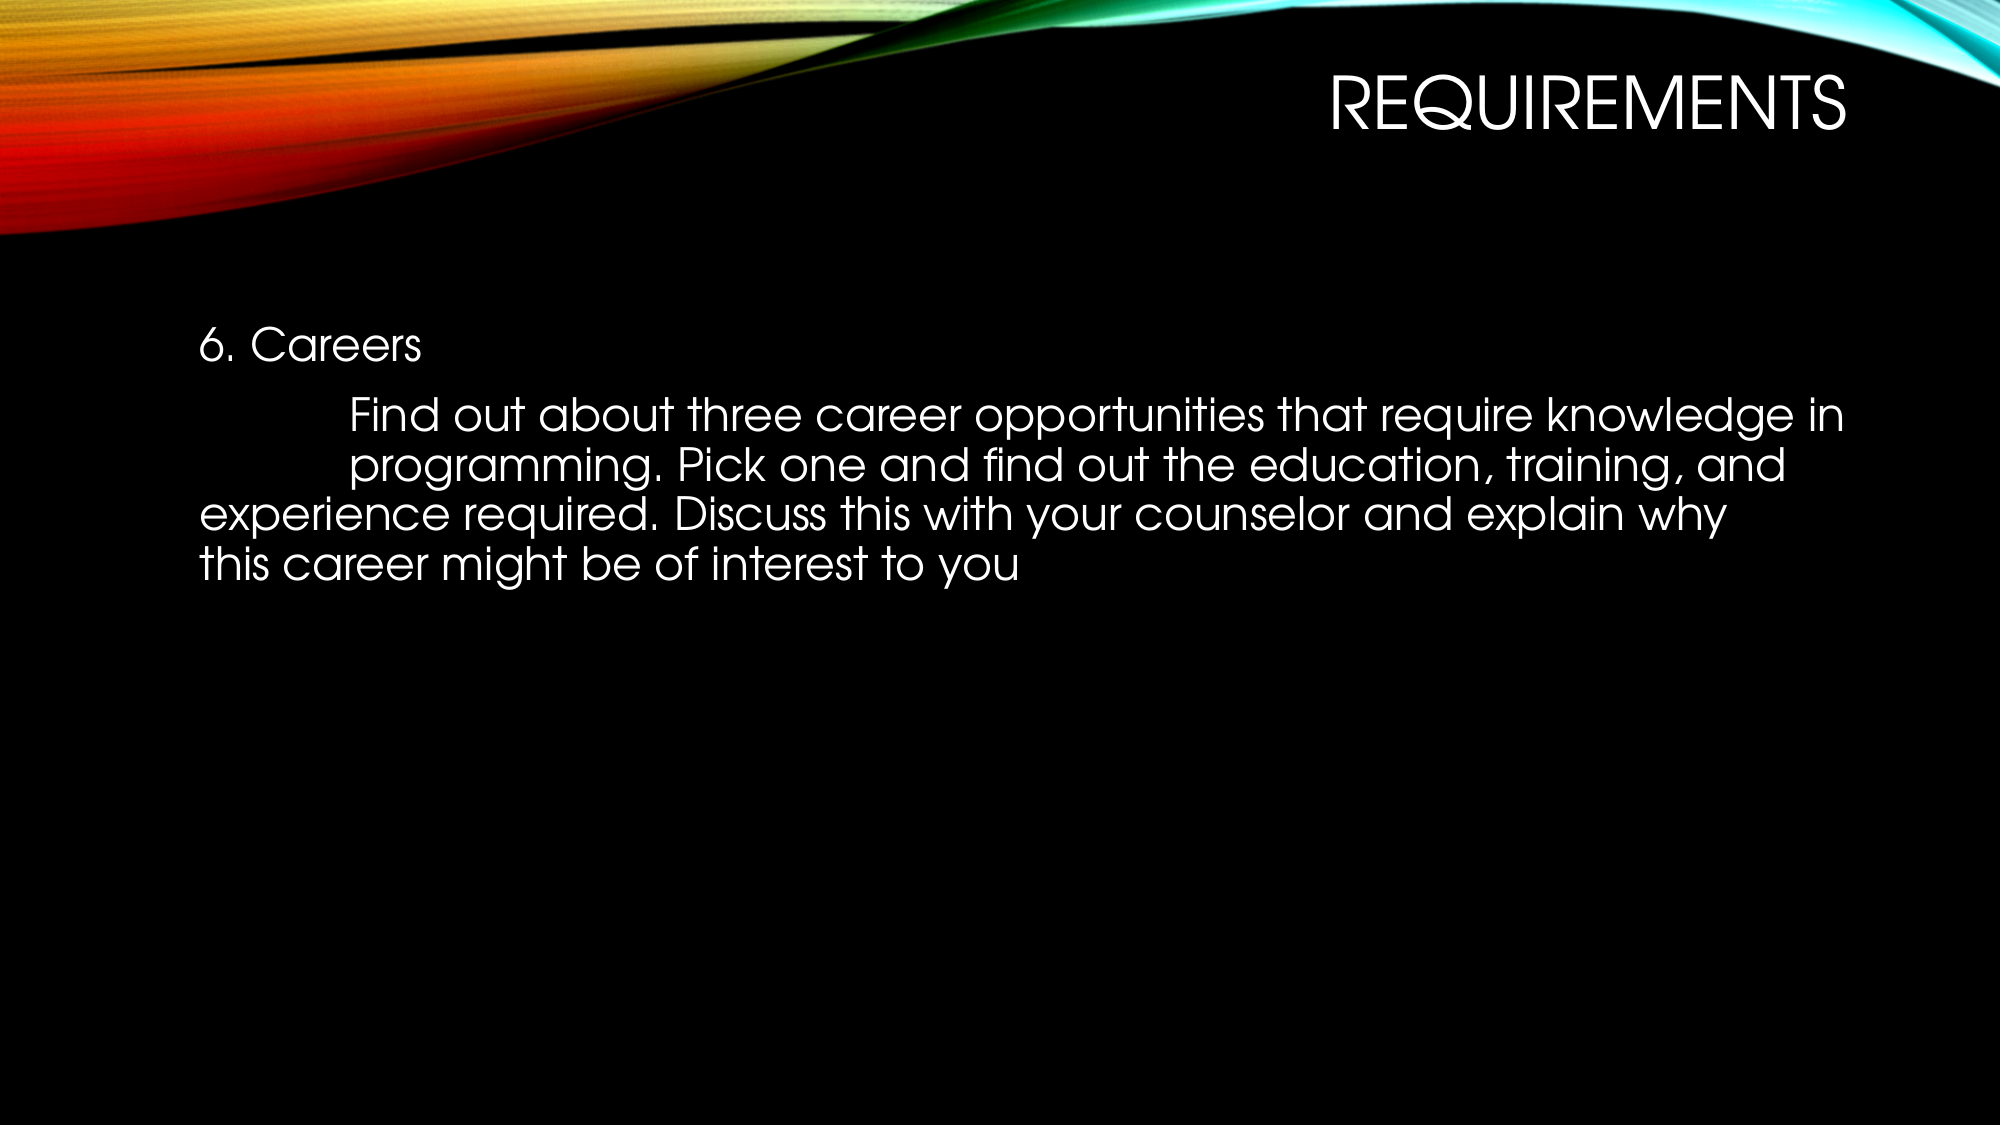

# Requirements
6. Careers
	Find out about three career opportunities that require knowledge in 	programming. Pick one and find out the education, training, and 	experience required. Discuss this with your counselor and explain why 	this career might be of interest to you